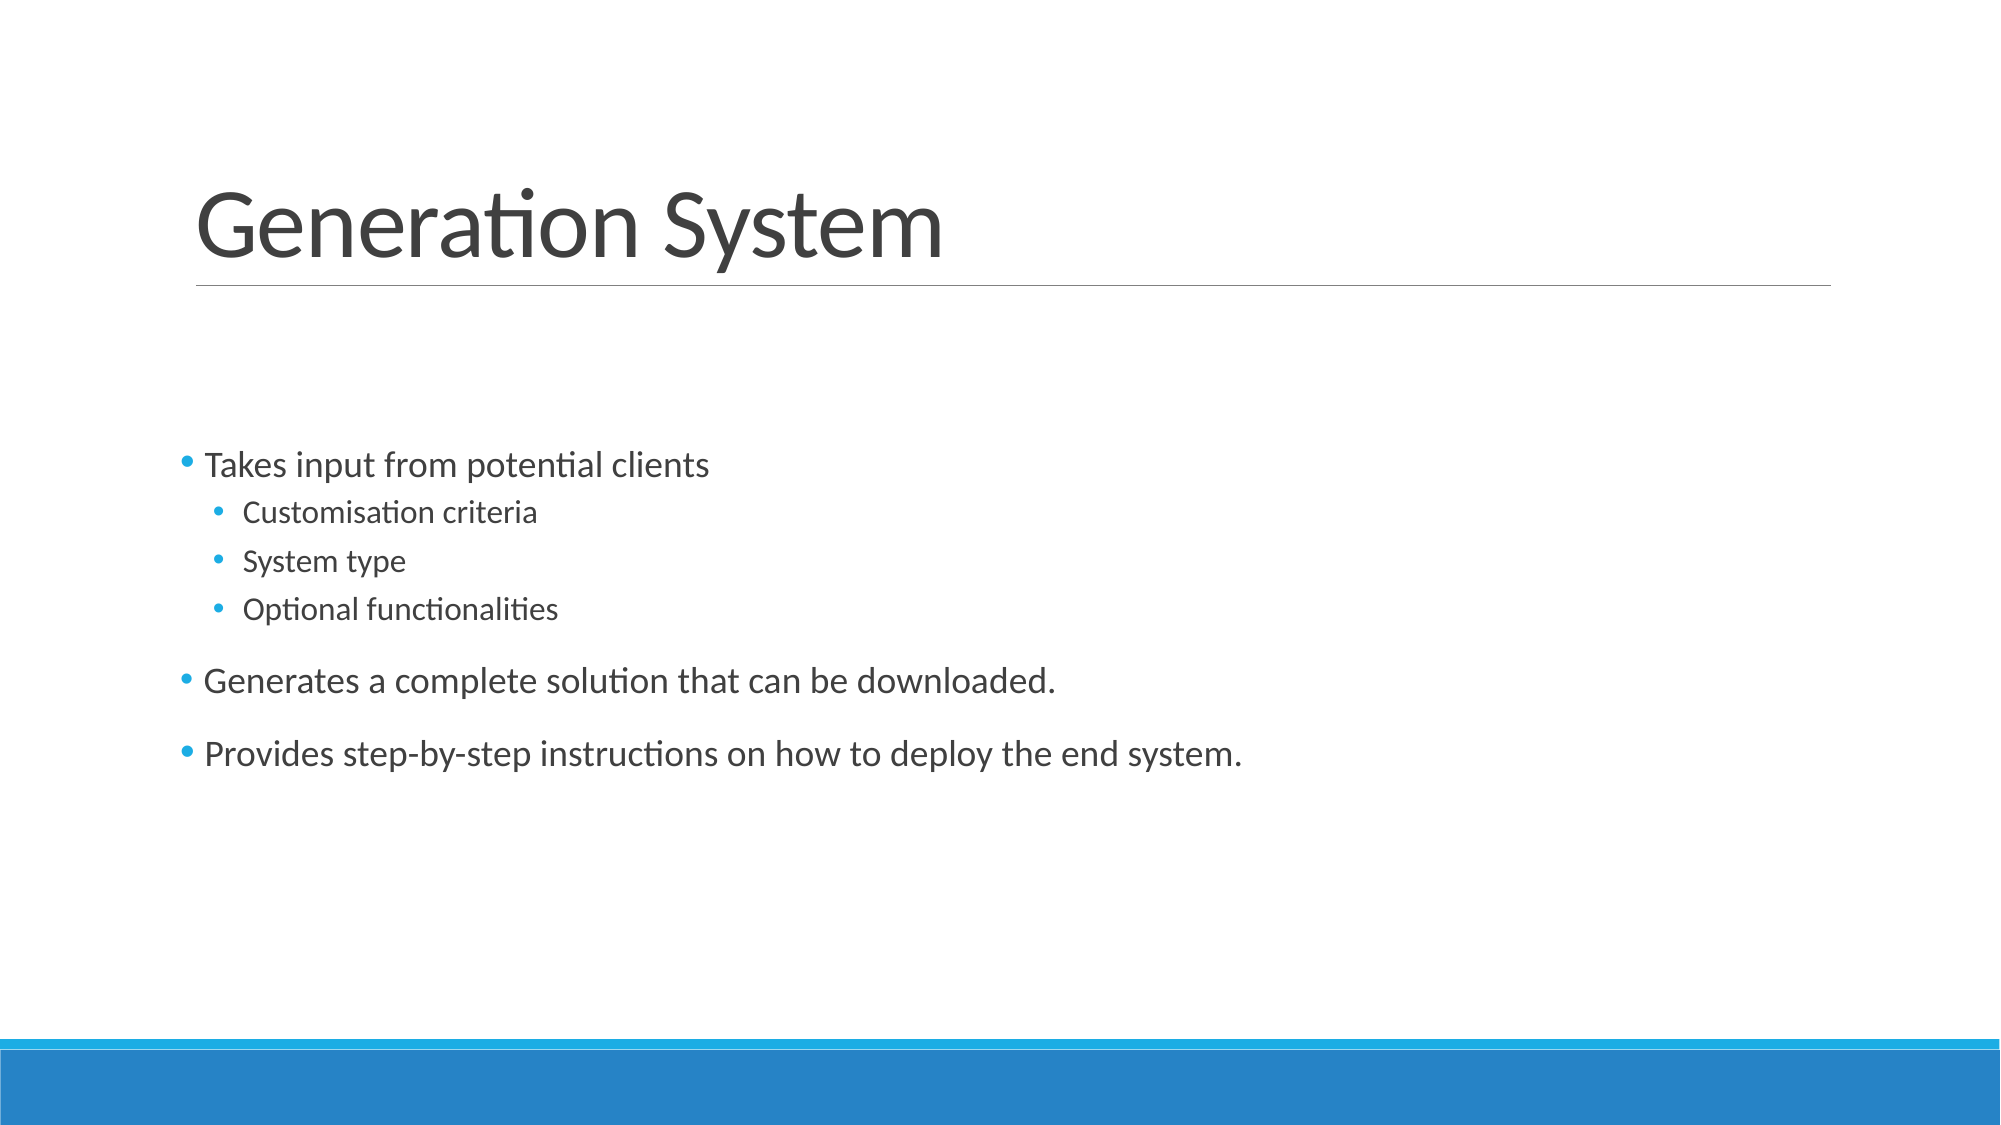

# Generation System
 Takes input from potential clients
Customisation criteria
System type
Optional functionalities
 Generates a complete solution that can be downloaded.
 Provides step-by-step instructions on how to deploy the end system.